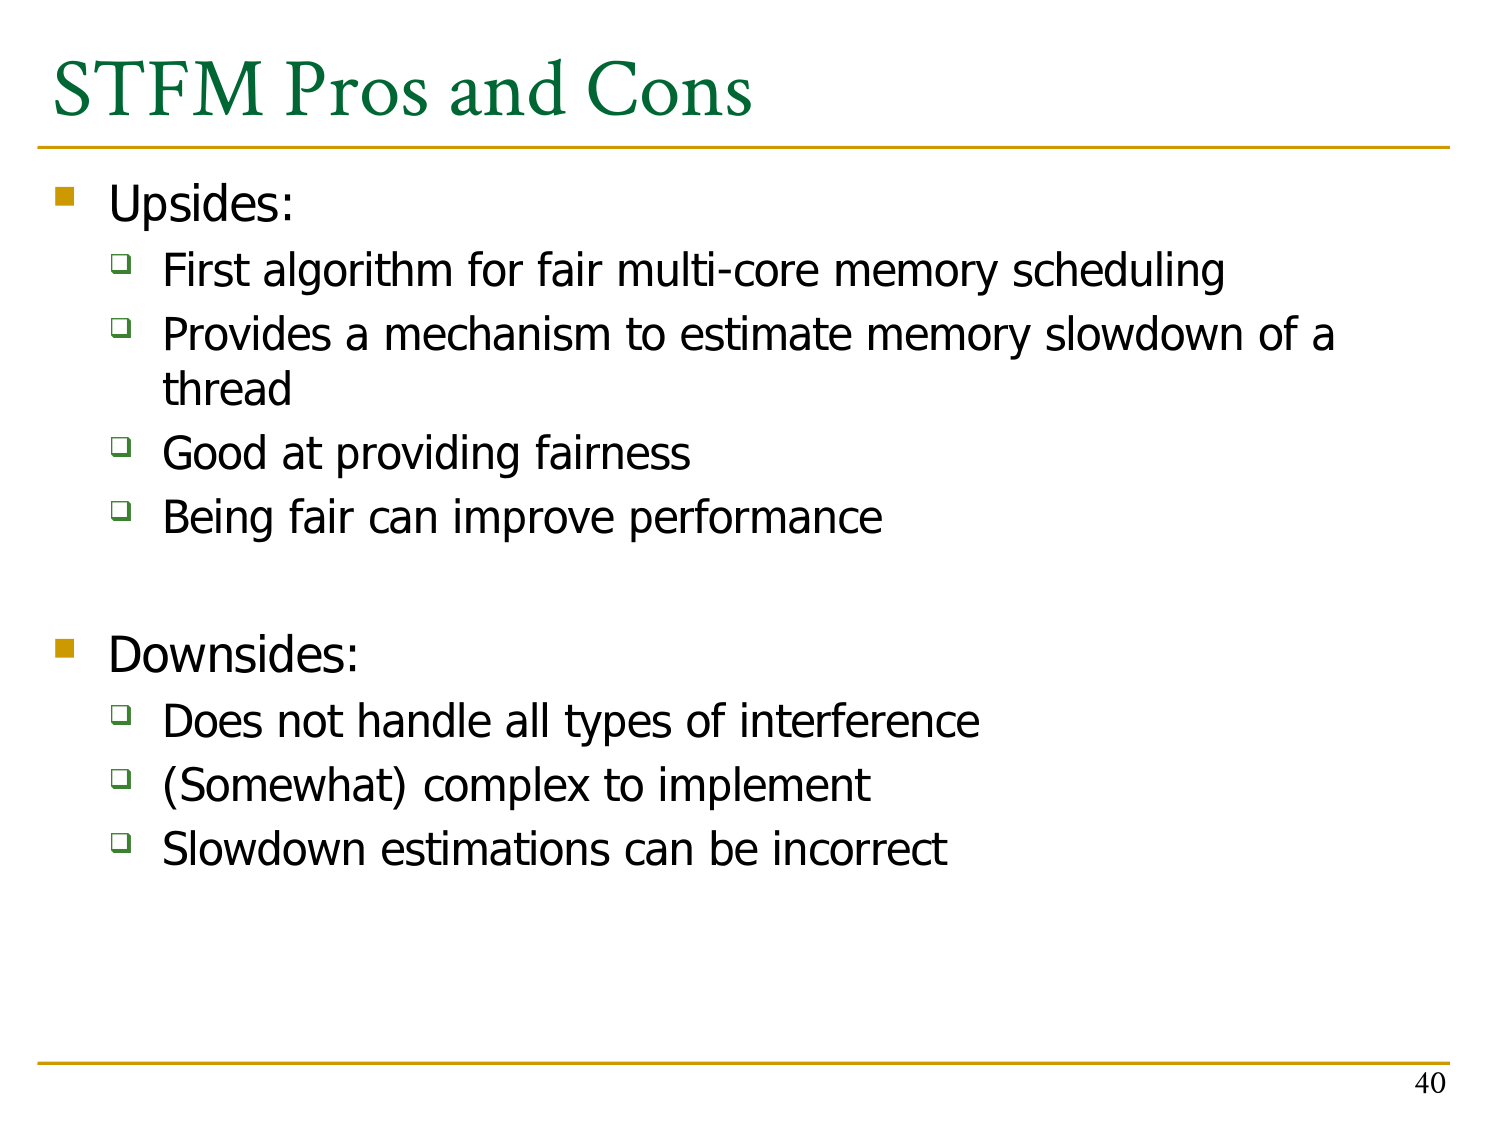

# STFM Pros and Cons
Upsides:
First algorithm for fair multi-core memory scheduling
Provides a mechanism to estimate memory slowdown of a thread
Good at providing fairness
Being fair can improve performance

Downsides:
Does not handle all types of interference
(Somewhat) complex to implement
Slowdown estimations can be incorrect

40